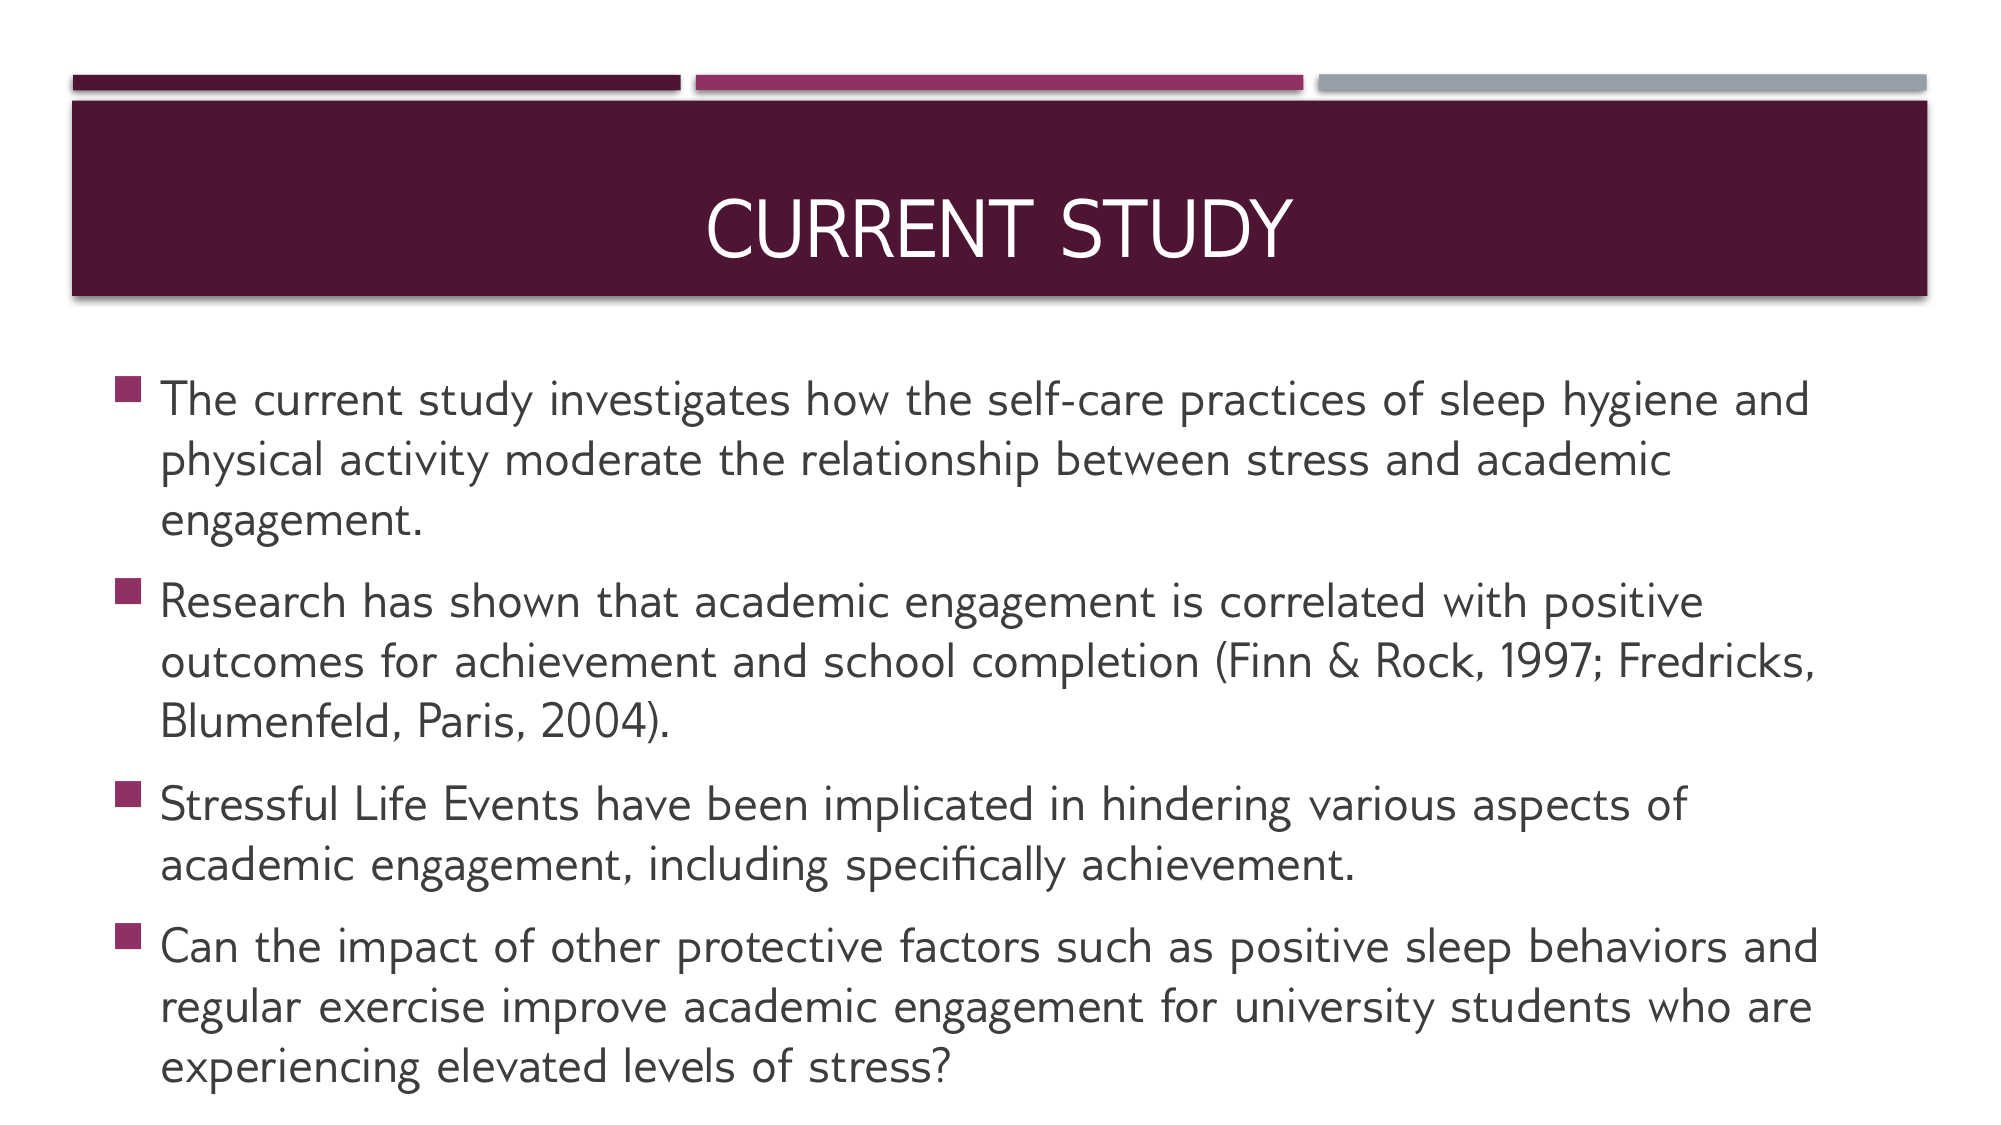

# Current Study
The current study investigates how the self-care practices of sleep hygiene and physical activity moderate the relationship between stress and academic engagement.
Research has shown that academic engagement is correlated with positive outcomes for achievement and school completion (Finn & Rock, 1997; Fredricks, Blumenfeld, Paris, 2004).
Stressful Life Events have been implicated in hindering various aspects of academic engagement, including specifically achievement.
Can the impact of other protective factors such as positive sleep behaviors and regular exercise improve academic engagement for university students who are experiencing elevated levels of stress?